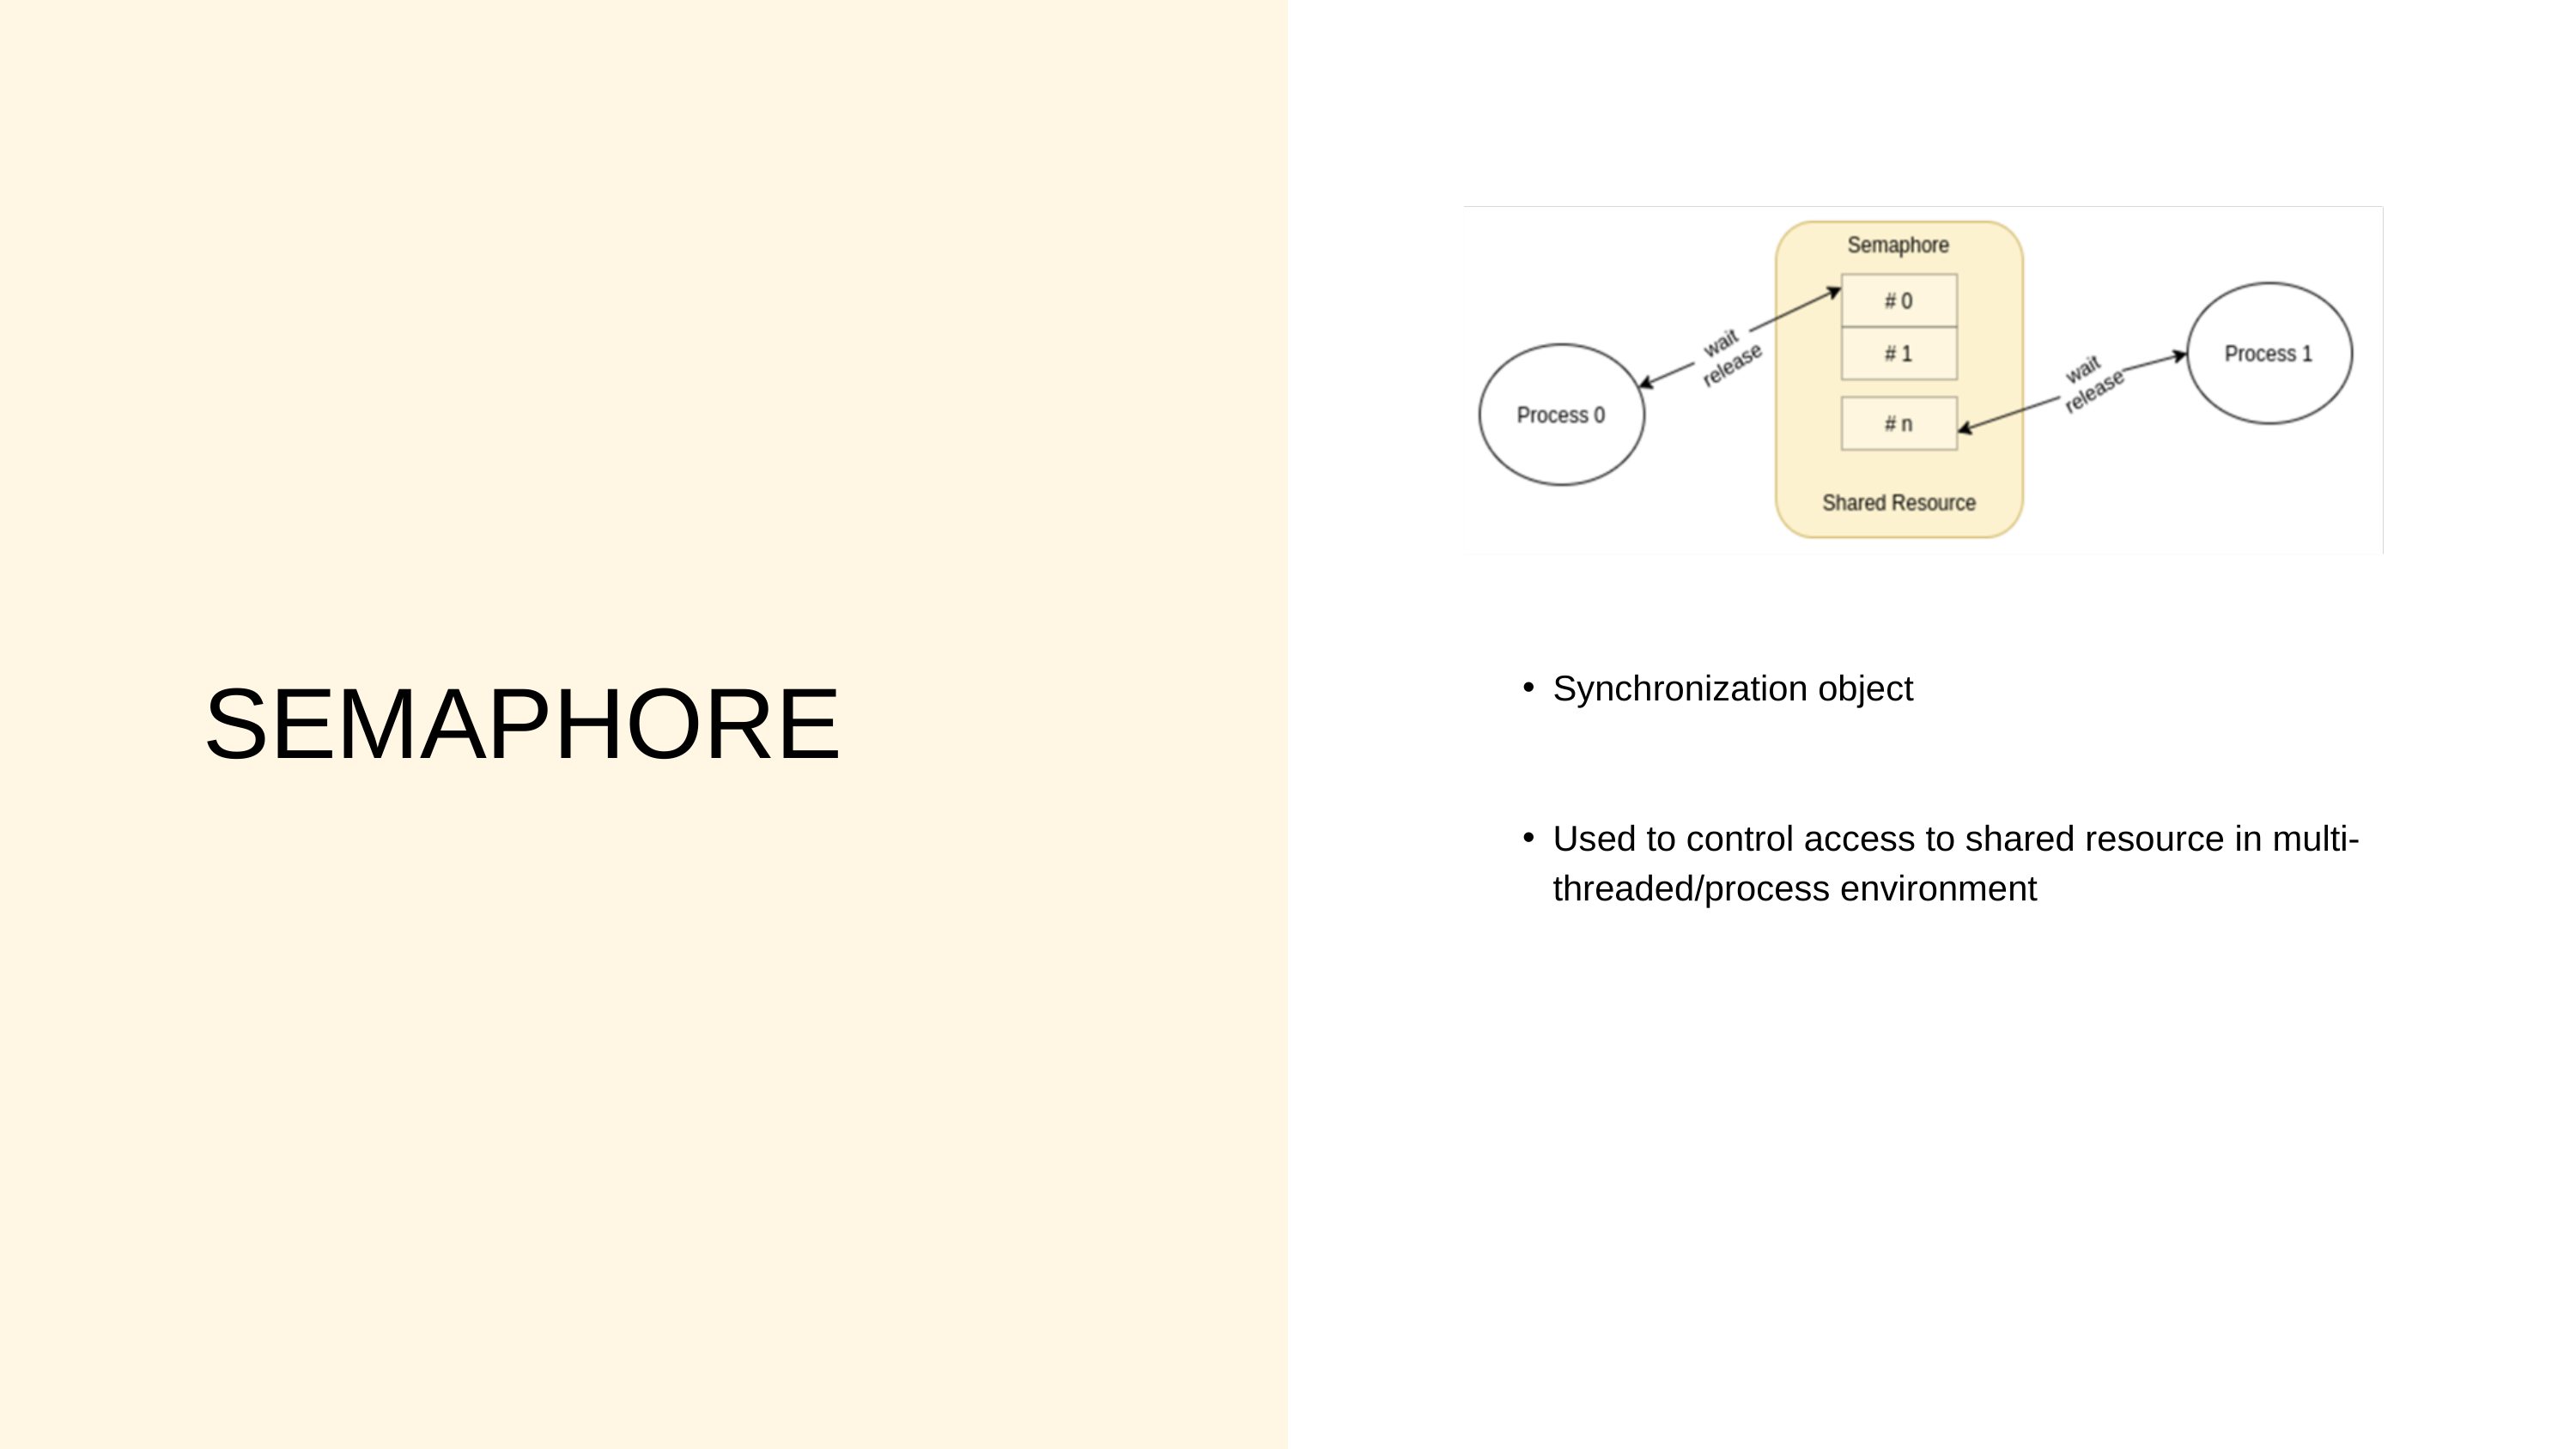

Synchronization object

Used to control access to shared resource in multi-threaded/process environment

SEMAPHORE